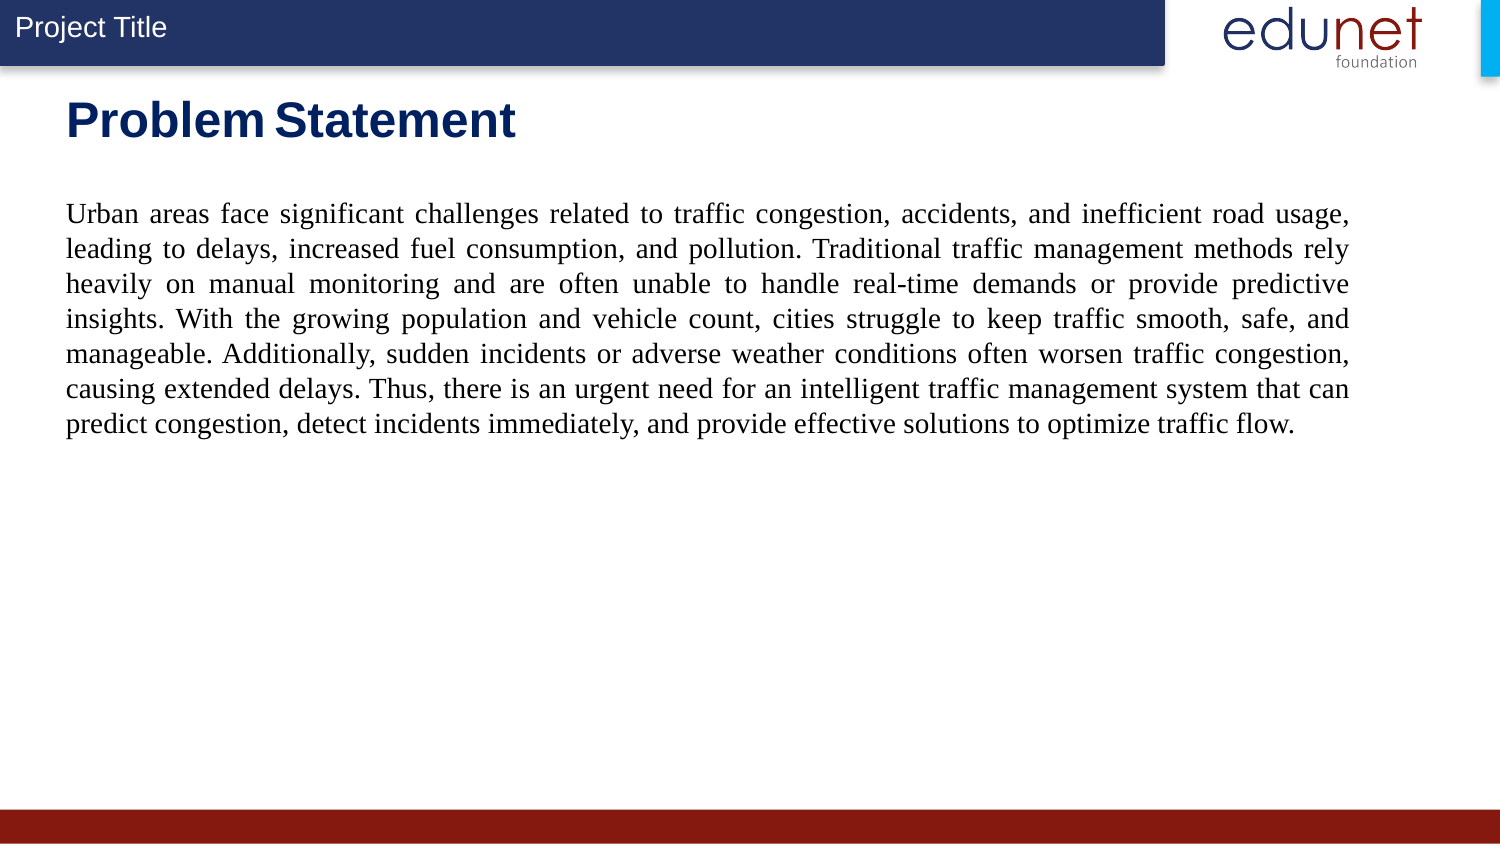

# Problem Statement
Urban areas face significant challenges related to traffic congestion, accidents, and inefficient road usage, leading to delays, increased fuel consumption, and pollution. Traditional traffic management methods rely heavily on manual monitoring and are often unable to handle real-time demands or provide predictive insights. With the growing population and vehicle count, cities struggle to keep traffic smooth, safe, and manageable. Additionally, sudden incidents or adverse weather conditions often worsen traffic congestion, causing extended delays. Thus, there is an urgent need for an intelligent traffic management system that can predict congestion, detect incidents immediately, and provide effective solutions to optimize traffic flow.